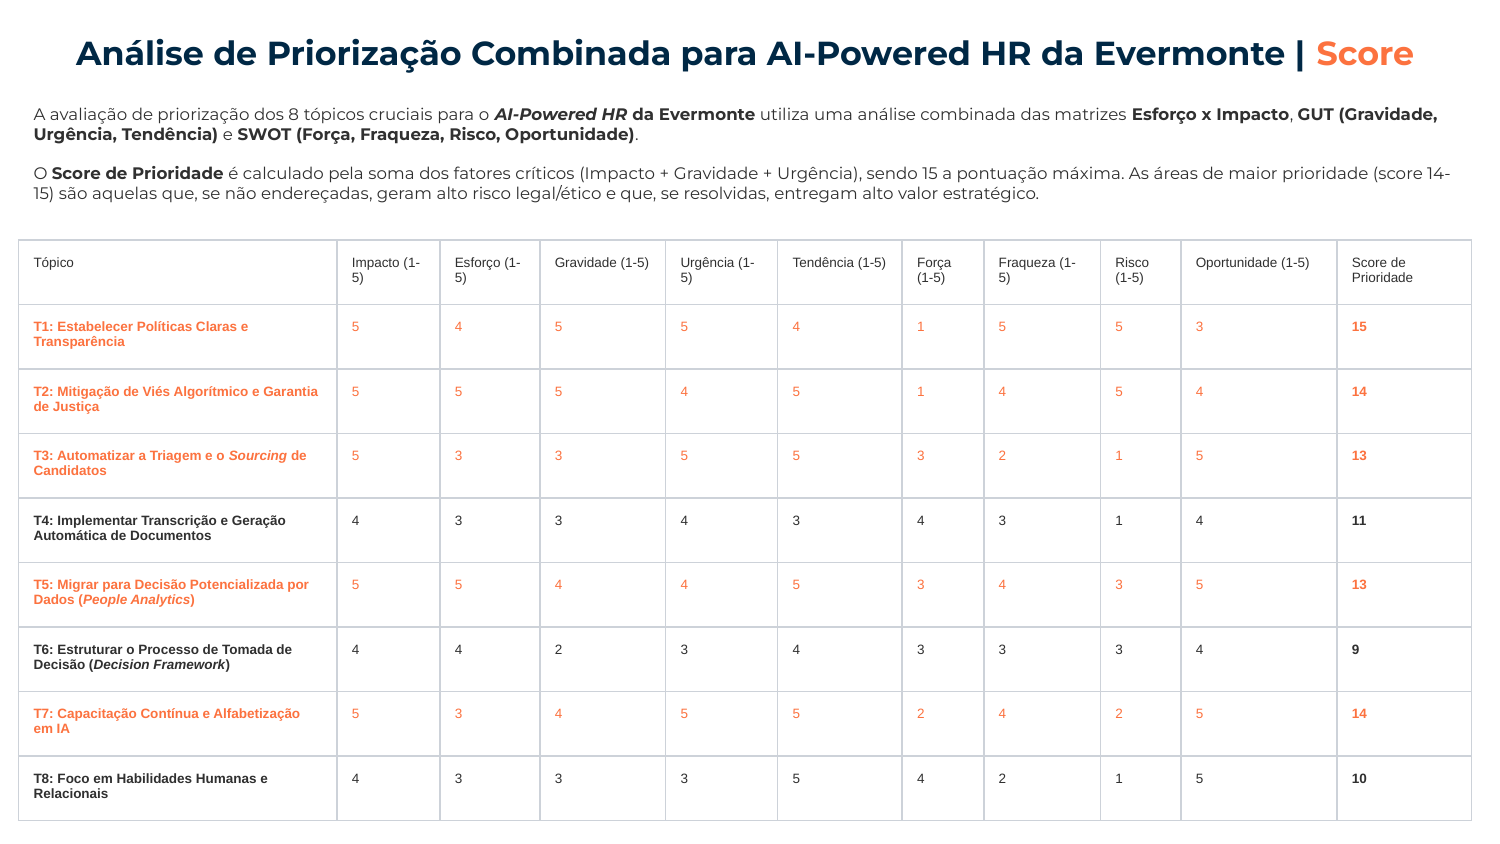

Análise de Priorização Combinada para AI-Powered HR da Evermonte | Score

A avaliação de priorização dos 8 tópicos cruciais para o AI-Powered HR da Evermonte utiliza uma análise combinada das matrizes Esforço x Impacto, GUT (Gravidade, Urgência, Tendência) e SWOT (Força, Fraqueza, Risco, Oportunidade).

O Score de Prioridade é calculado pela soma dos fatores críticos (Impacto + Gravidade + Urgência), sendo 15 a pontuação máxima. As áreas de maior prioridade (score 14-15) são aquelas que, se não endereçadas, geram alto risco legal/ético e que, se resolvidas, entregam alto valor estratégico.
| Tópico | Impacto (1-5) | Esforço (1-5) | Gravidade (1-5) | Urgência (1-5) | Tendência (1-5) | Força (1-5) | Fraqueza (1-5) | Risco (1-5) | Oportunidade (1-5) | Score de Prioridade |
| --- | --- | --- | --- | --- | --- | --- | --- | --- | --- | --- |
| T1: Estabelecer Políticas Claras e Transparência | 5 | 4 | 5 | 5 | 4 | 1 | 5 | 5 | 3 | 15 |
| T2: Mitigação de Viés Algorítmico e Garantia de Justiça | 5 | 5 | 5 | 4 | 5 | 1 | 4 | 5 | 4 | 14 |
| T3: Automatizar a Triagem e o Sourcing de Candidatos | 5 | 3 | 3 | 5 | 5 | 3 | 2 | 1 | 5 | 13 |
| T4: Implementar Transcrição e Geração Automática de Documentos | 4 | 3 | 3 | 4 | 3 | 4 | 3 | 1 | 4 | 11 |
| T5: Migrar para Decisão Potencializada por Dados (People Analytics) | 5 | 5 | 4 | 4 | 5 | 3 | 4 | 3 | 5 | 13 |
| T6: Estruturar o Processo de Tomada de Decisão (Decision Framework) | 4 | 4 | 2 | 3 | 4 | 3 | 3 | 3 | 4 | 9 |
| T7: Capacitação Contínua e Alfabetização em IA | 5 | 3 | 4 | 5 | 5 | 2 | 4 | 2 | 5 | 14 |
| T8: Foco em Habilidades Humanas e Relacionais | 4 | 3 | 3 | 3 | 5 | 4 | 2 | 1 | 5 | 10 |